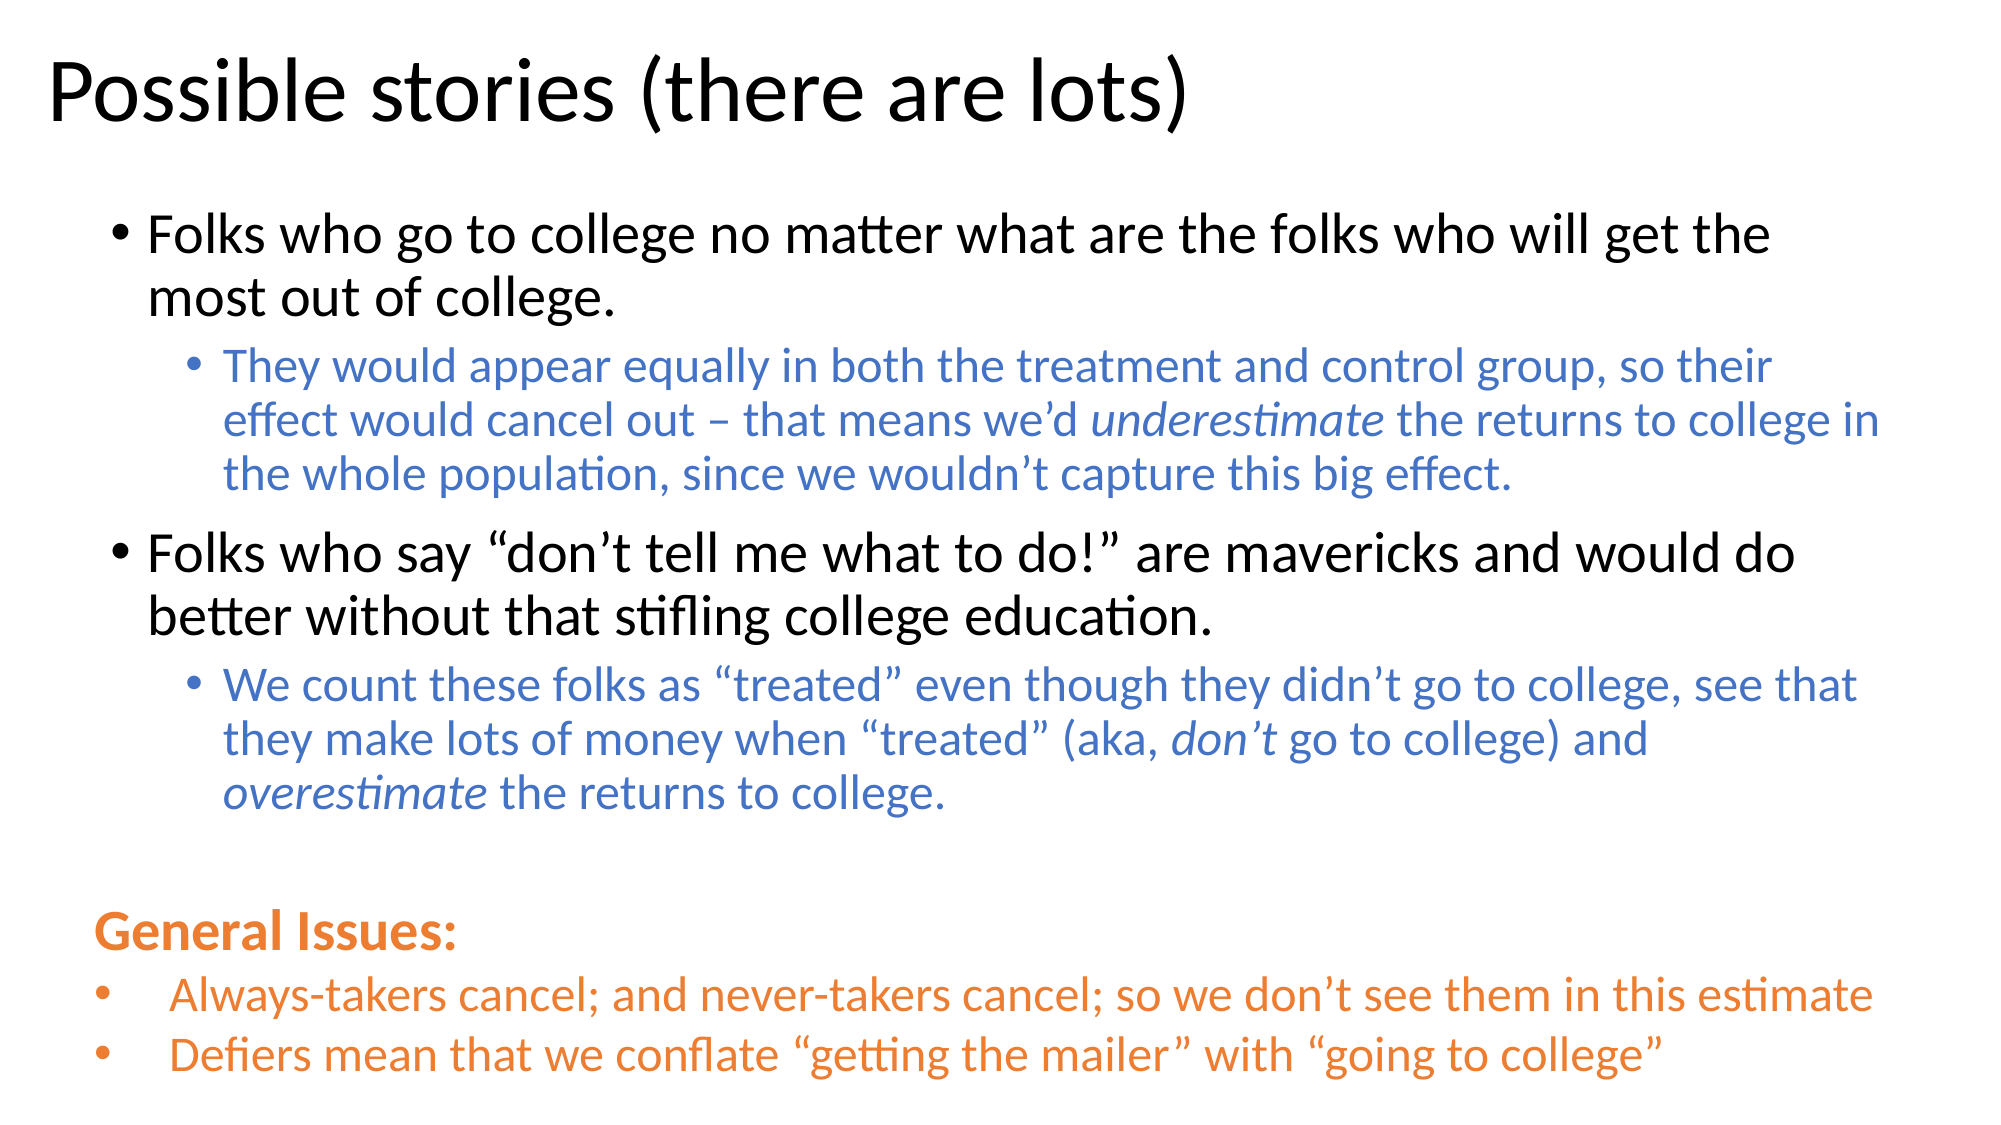

# Possible stories (there are lots)
Folks who go to college no matter what are the folks who will get the most out of college.
They would appear equally in both the treatment and control group, so their effect would cancel out – that means we’d underestimate the returns to college in the whole population, since we wouldn’t capture this big effect.
Folks who say “don’t tell me what to do!” are mavericks and would do better without that stifling college education.
We count these folks as “treated” even though they didn’t go to college, see that they make lots of money when “treated” (aka, don’t go to college) and overestimate the returns to college.

General Issues:
Always-takers cancel; and never-takers cancel; so we don’t see them in this estimate
Defiers mean that we conflate “getting the mailer” with “going to college”